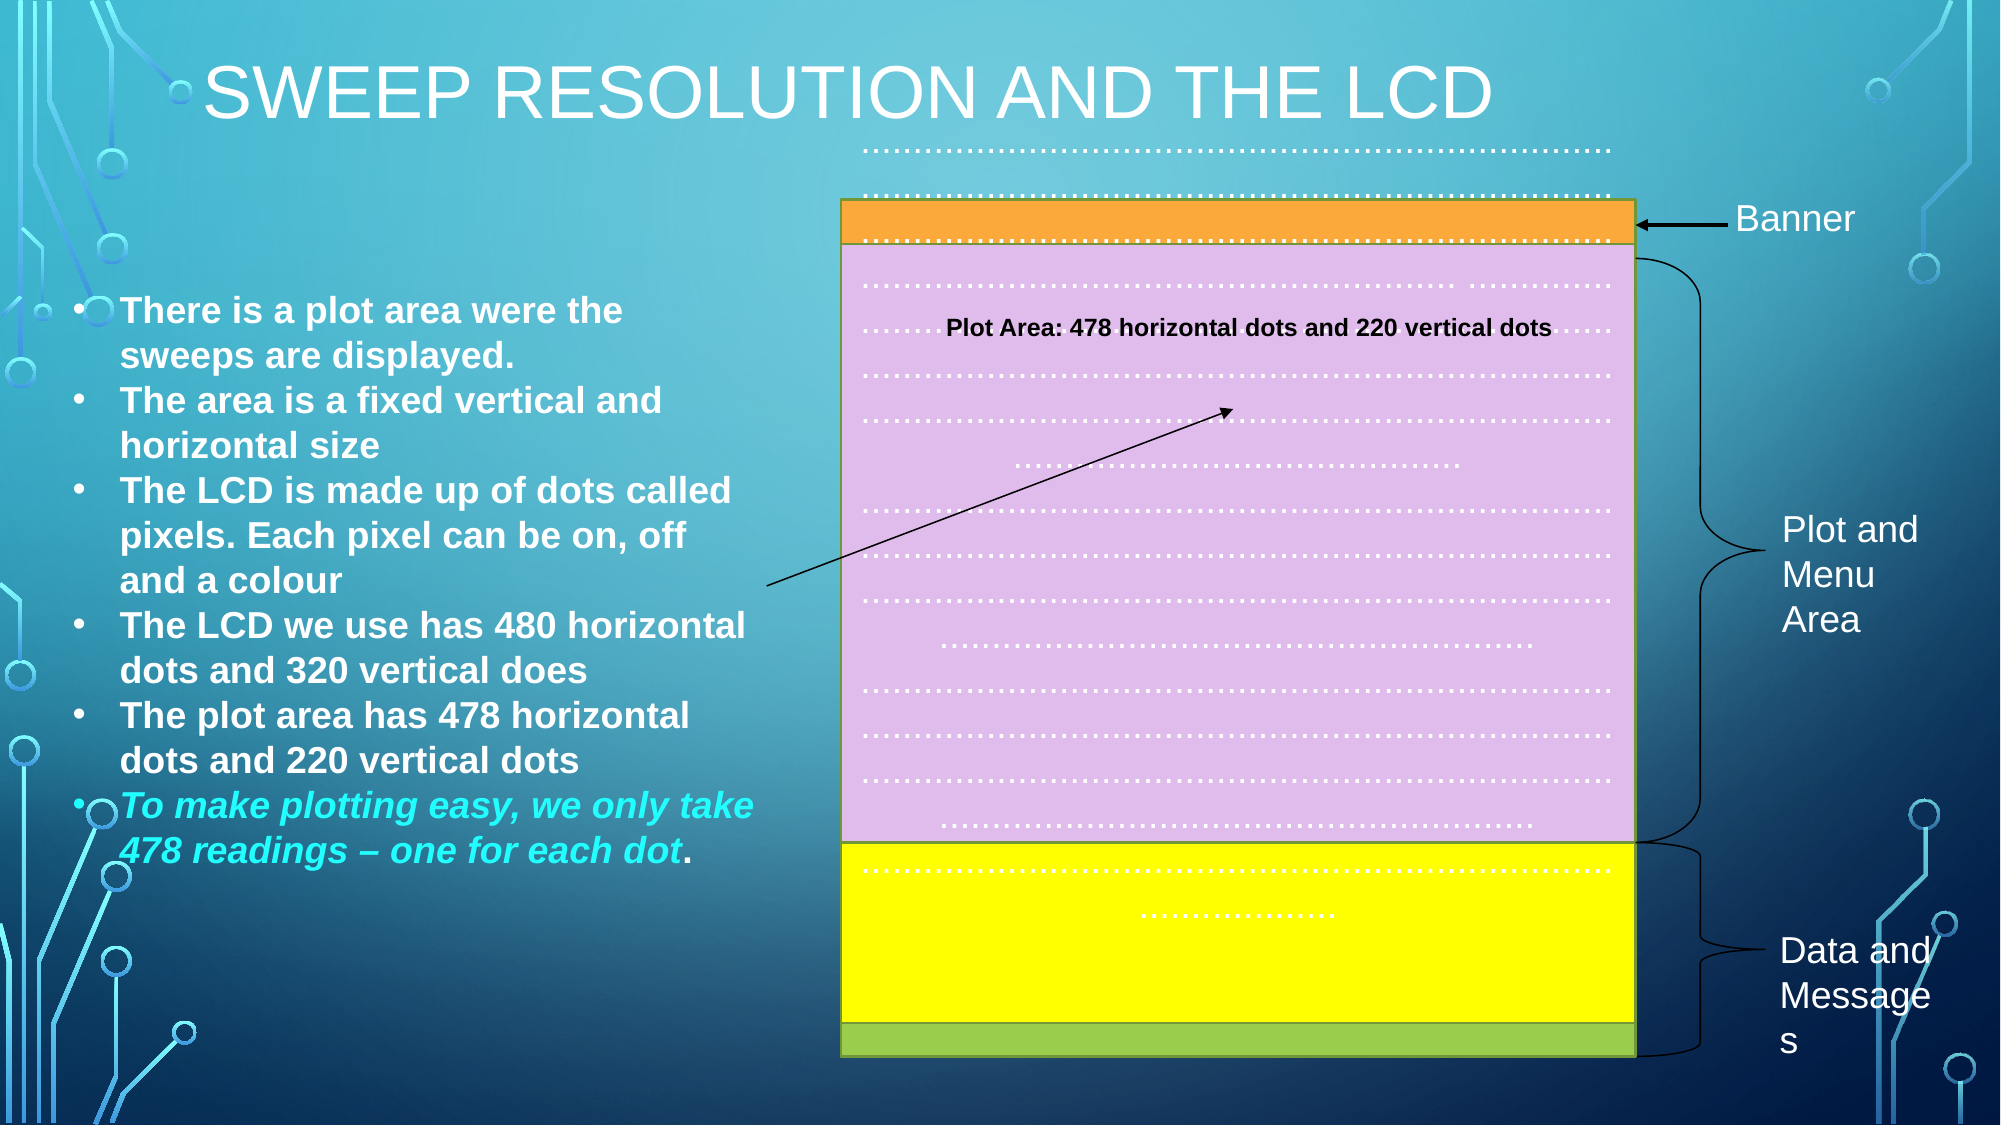

# sweep resolution and The LCD
Banner

................................................................................................................................................................................................................................................................................. .................................................................................................................................................................................................................................................................................
.................................................................................................................................................................................................................................................................................
.................................................................................................................................................................................................................................................................................
...........................................................................................

There is a plot area were the sweeps are displayed.
The area is a fixed vertical and horizontal size
The LCD is made up of dots called pixels. Each pixel can be on, off and a colour
The LCD we use has 480 horizontal dots and 320 vertical does
The plot area has 478 horizontal dots and 220 vertical dots
To make plotting easy, we only take 478 readings – one for each dot.

Plot Area: 478 horizontal dots and 220 vertical dots
Plot and Menu Area

Data and Messages